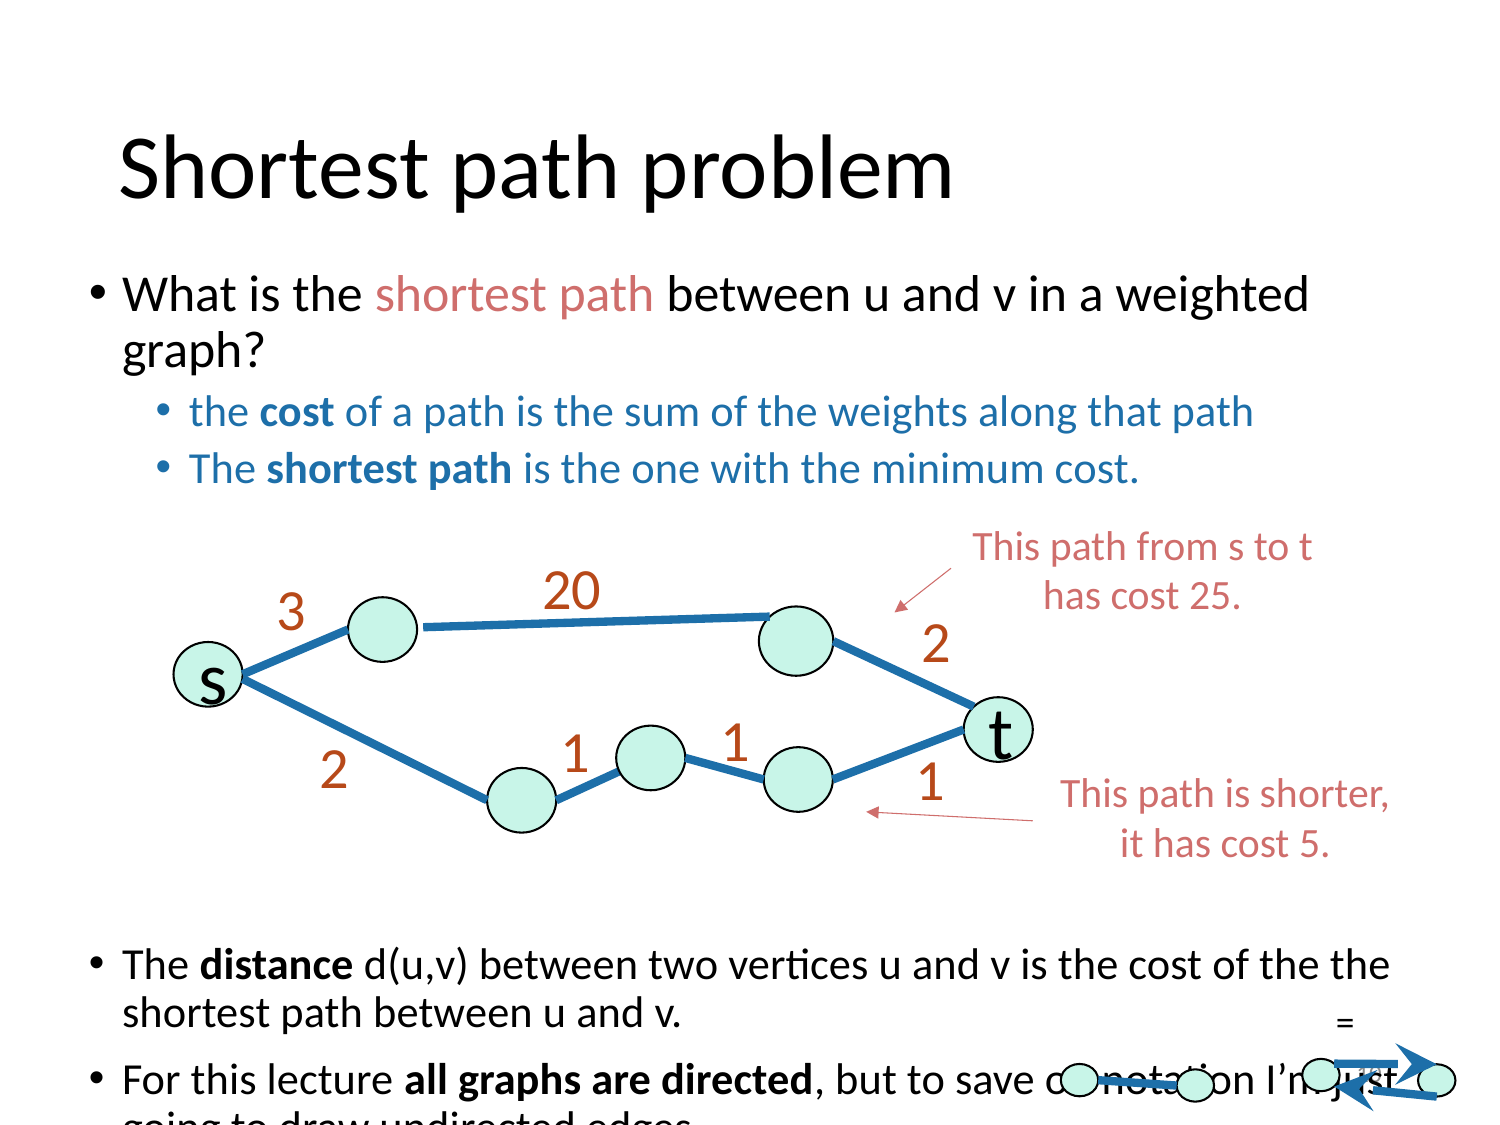

# Shortest path problem
What is the shortest path between u and v in a weighted graph?
the cost of a path is the sum of the weights along that path
The shortest path is the one with the minimum cost.

The distance d(u,v) between two vertices u and v is the cost of the the shortest path between u and v.
For this lecture all graphs are directed, but to save on notation I’m just going to draw undirected edges.
This path from s to t has cost 25.
20
3
2

s
1
t
1
2

1

This path is shorter, it has cost 5.

=
10